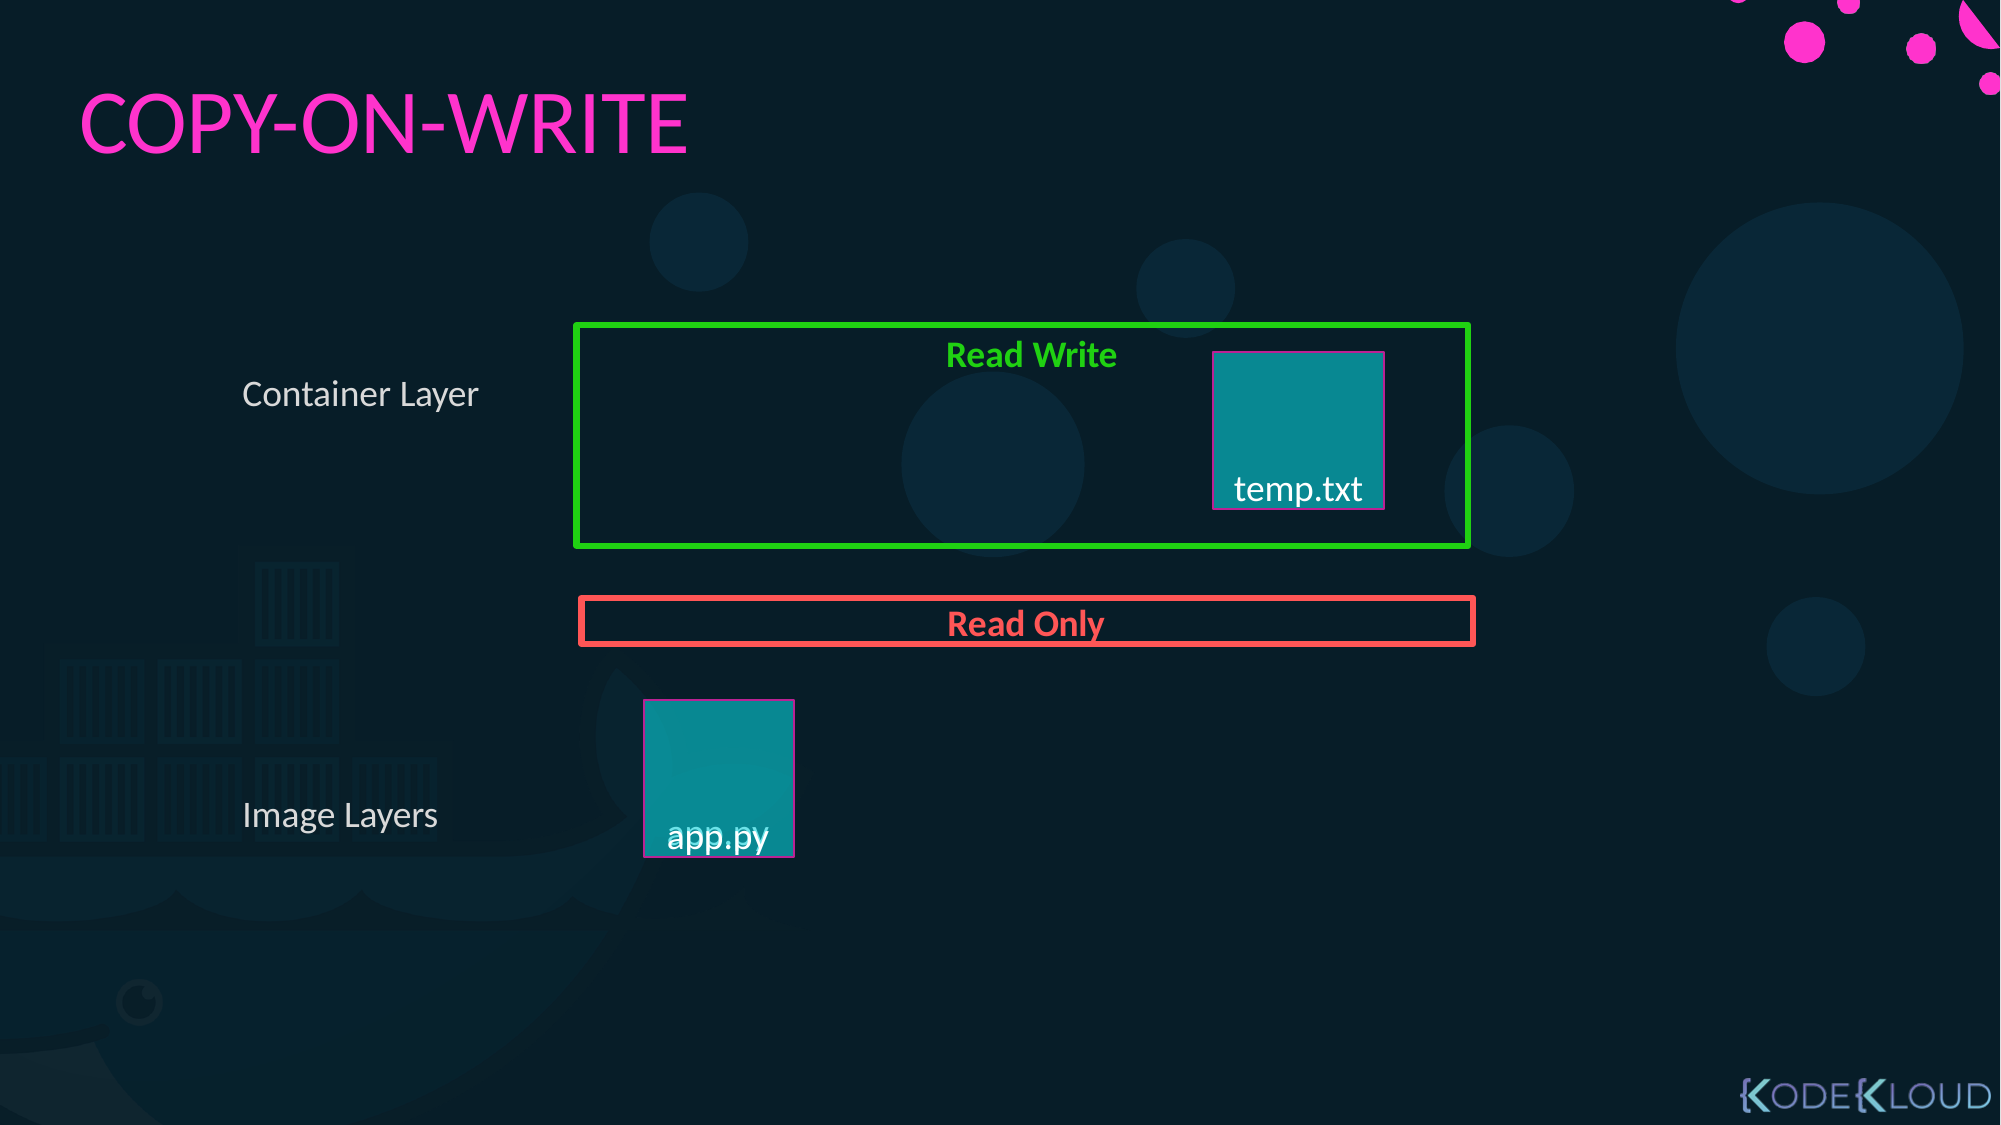

# COPY-ON-WRITE

Read Write

temp.txt
Container Layer
Read Only

app.py
Image Layers
app.py